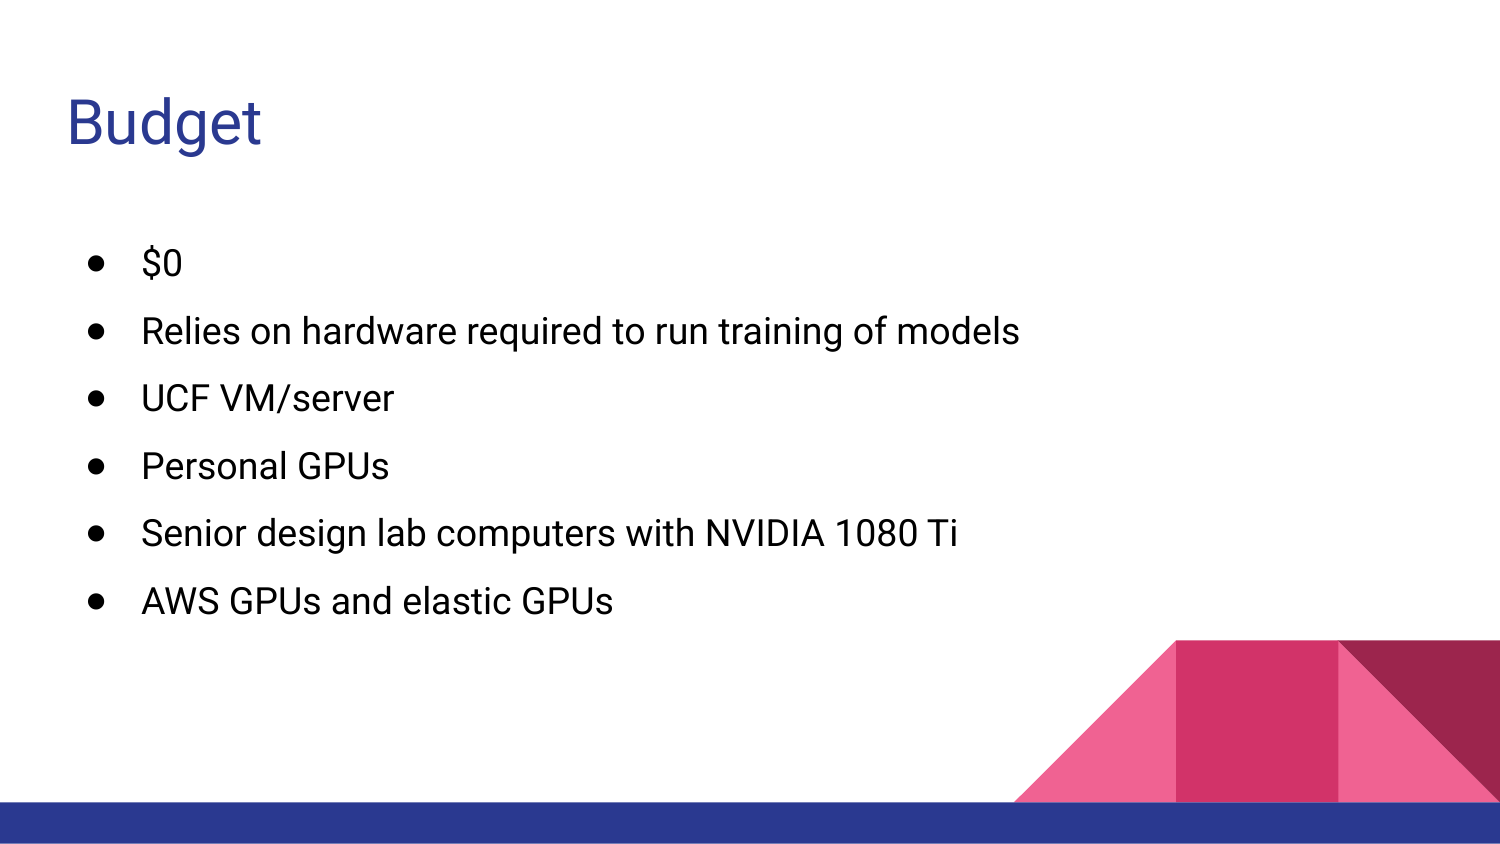

# Budget
$0
Relies on hardware required to run training of models
UCF VM/server
Personal GPUs
Senior design lab computers with NVIDIA 1080 Ti
AWS GPUs and elastic GPUs